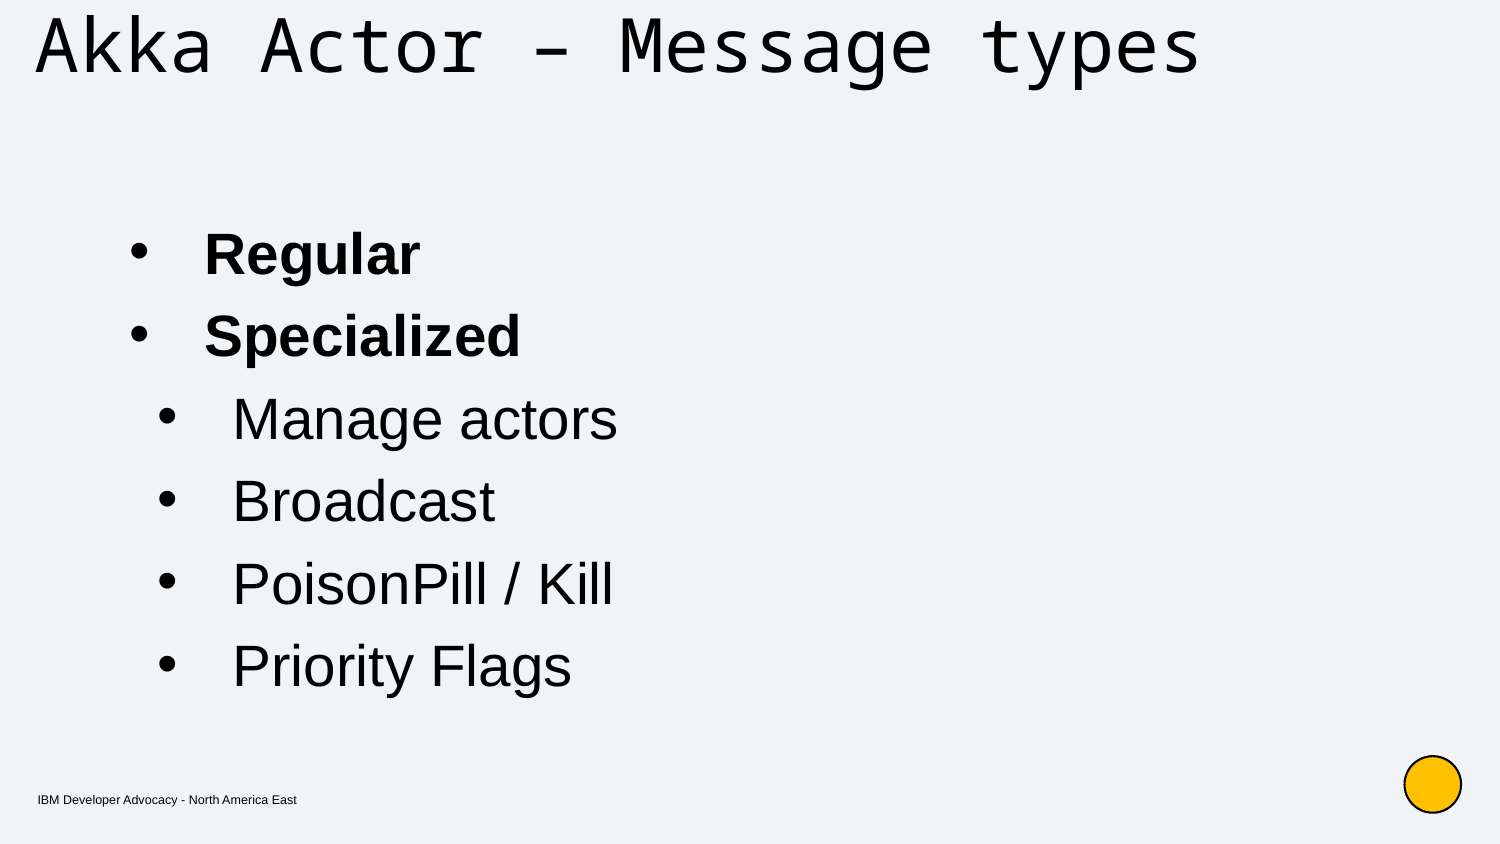

# Akka Actor – Message types

Regular
Specialized
Manage actors
Broadcast
PoisonPill / Kill
Priority Flags

IBM Developer Advocacy - North America East